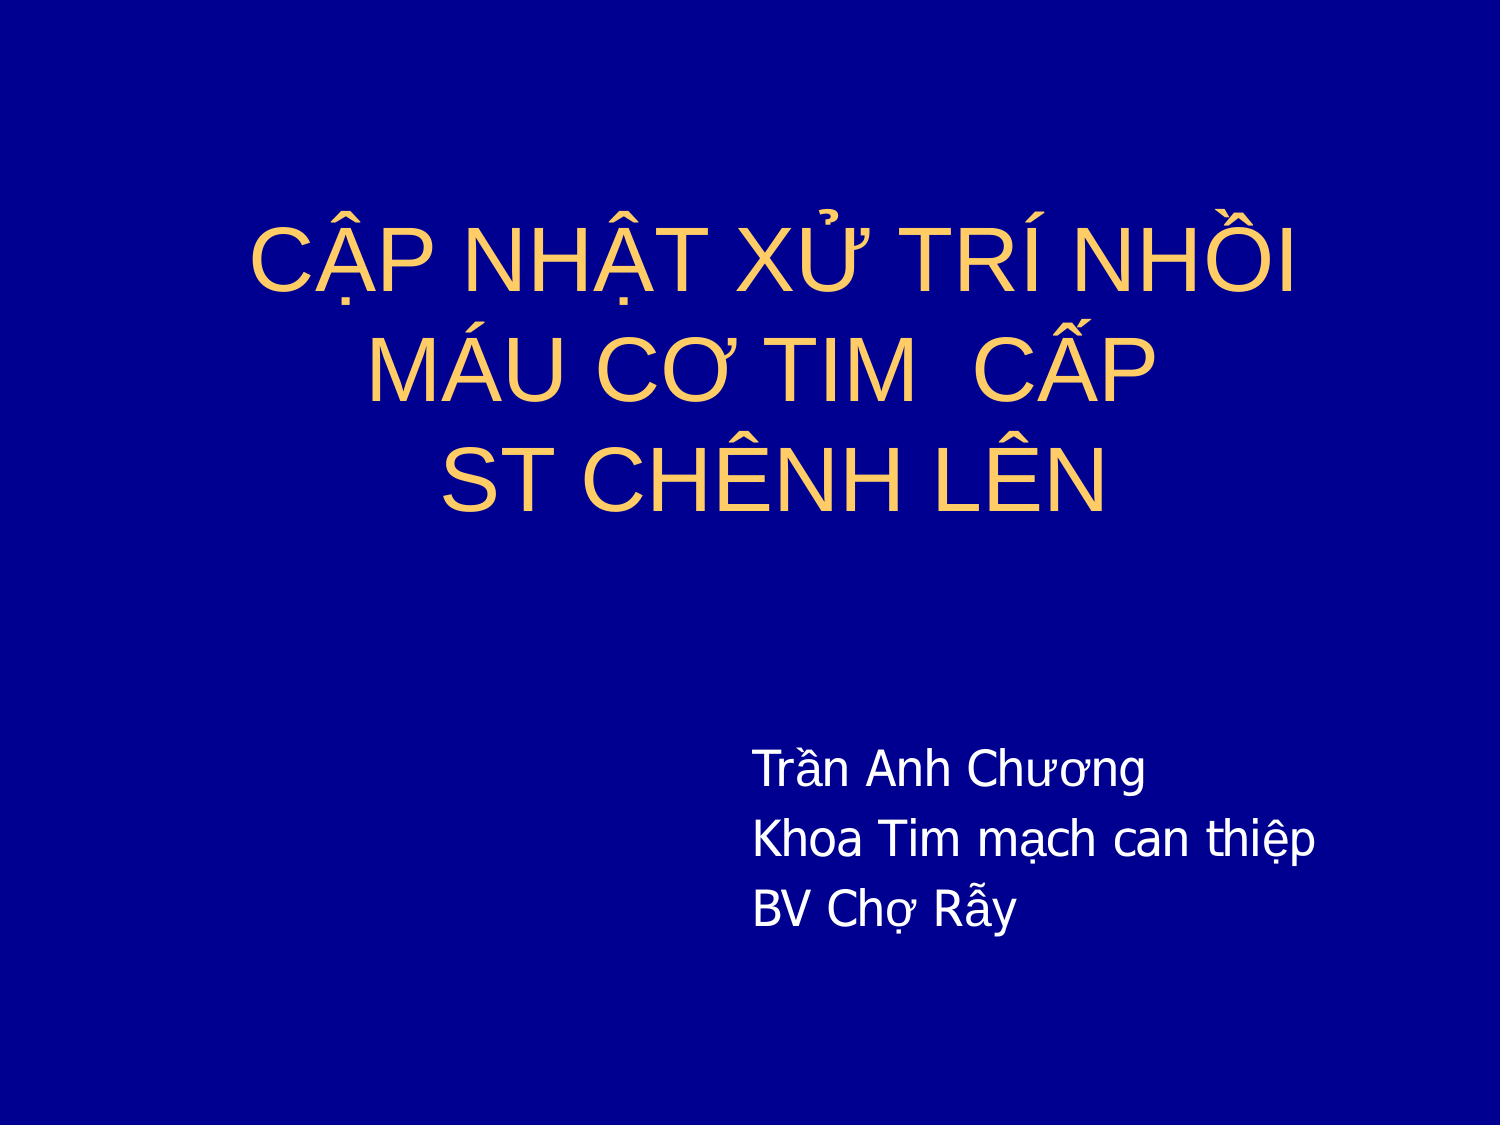

# CẬP NHẬT XỬ TRÍ NHỒI MÁU CƠ TIM  CẤP ST CHÊNH LÊN
Trần Anh Chương
Khoa Tim mạch can thiệp
BV Chợ Rẫy